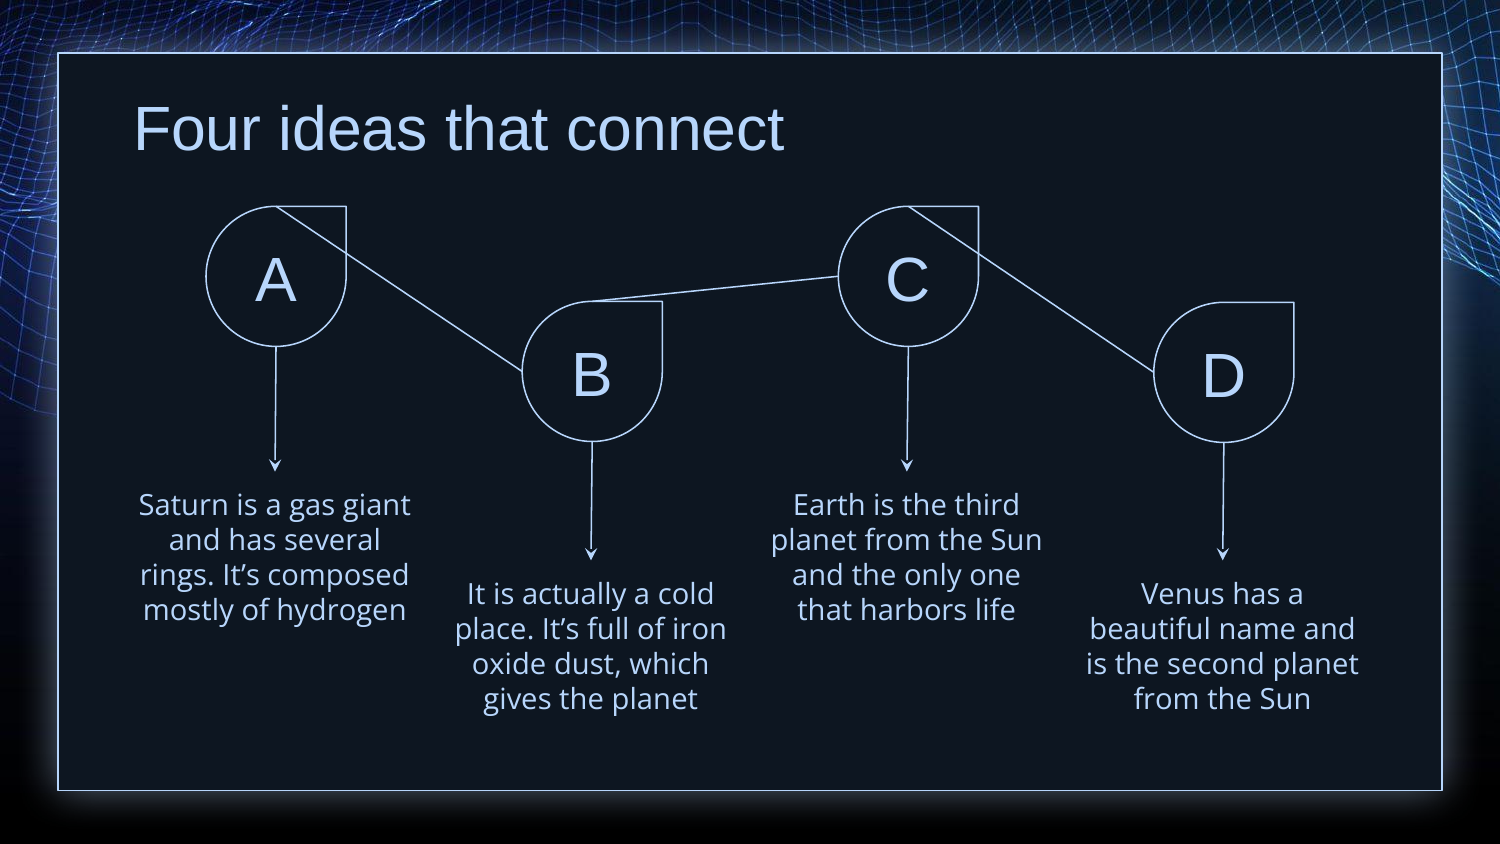

# Four ideas that connect
A
C
B
D
Saturn is a gas giant and has several rings. It’s composed mostly of hydrogen
Earth is the third planet from the Sun and the only one that harbors life
It is actually a cold place. It’s full of iron oxide dust, which gives the planet
Venus has a beautiful name and is the second planet from the Sun